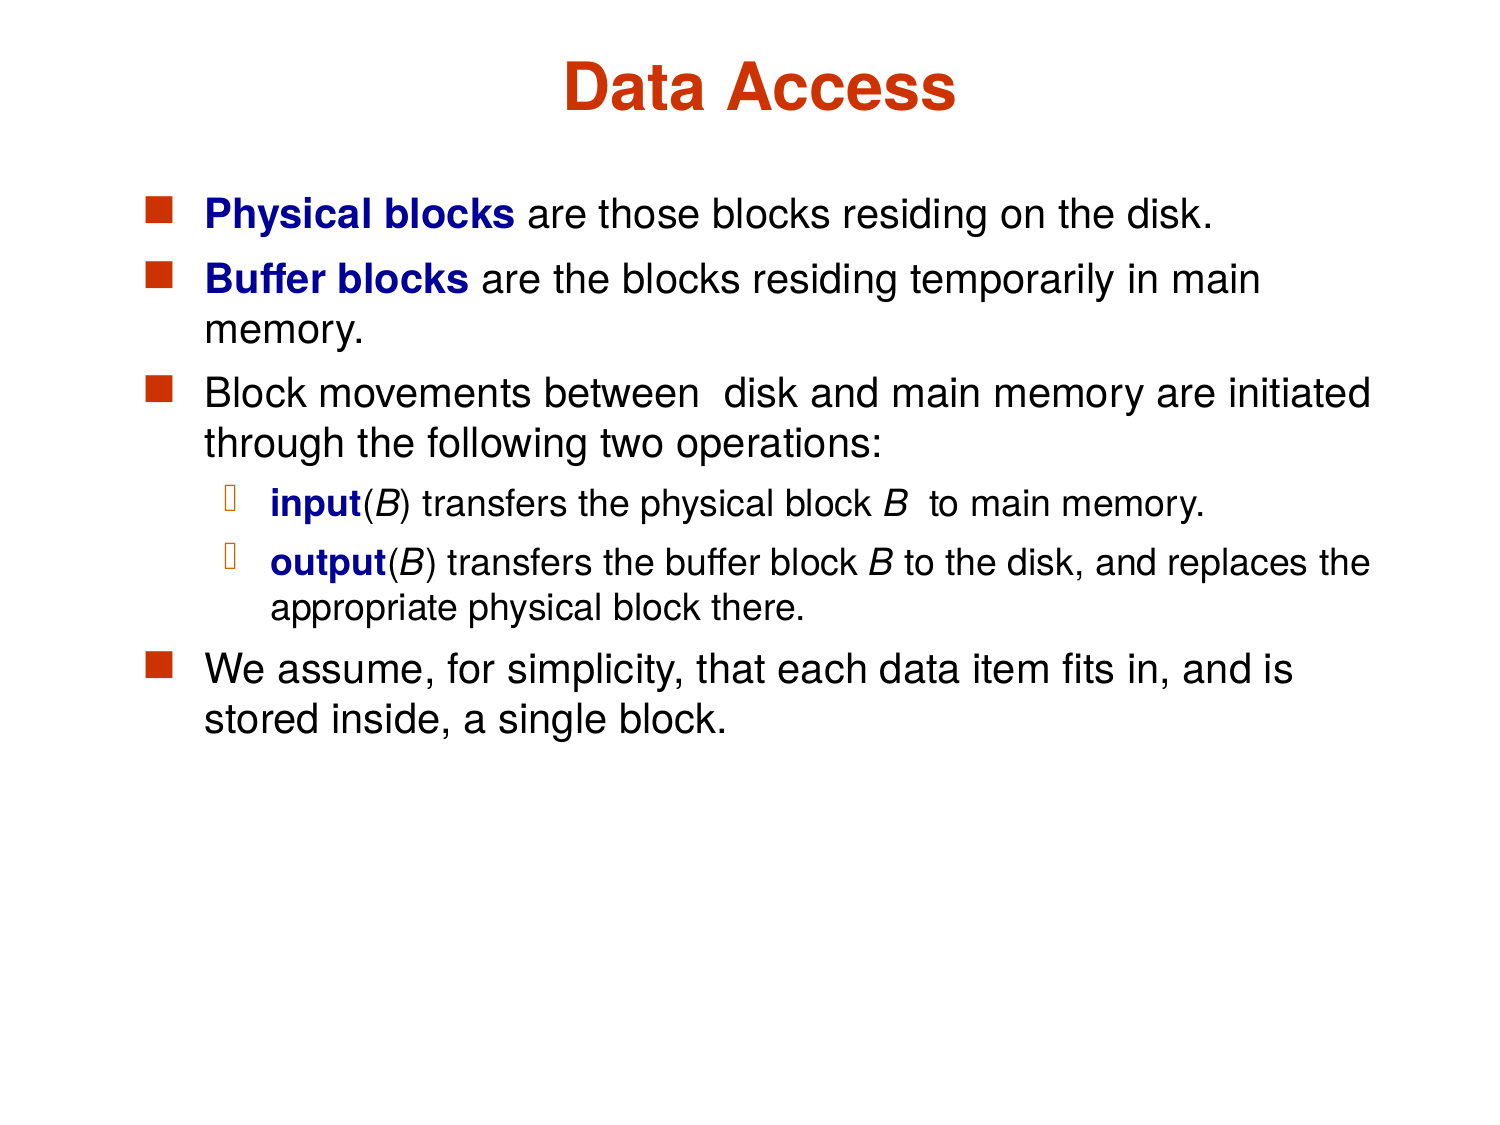

# Data Access
Physical blocks are those blocks residing on the disk.
Buffer blocks are the blocks residing temporarily in main memory.
Block movements between  disk and main memory are initiated through the following two operations:
input(B) transfers the physical block B  to main memory.
output(B) transfers the buffer block B to the disk, and replaces the appropriate physical block there.
We assume, for simplicity, that each data item fits in, and is stored inside, a single block.